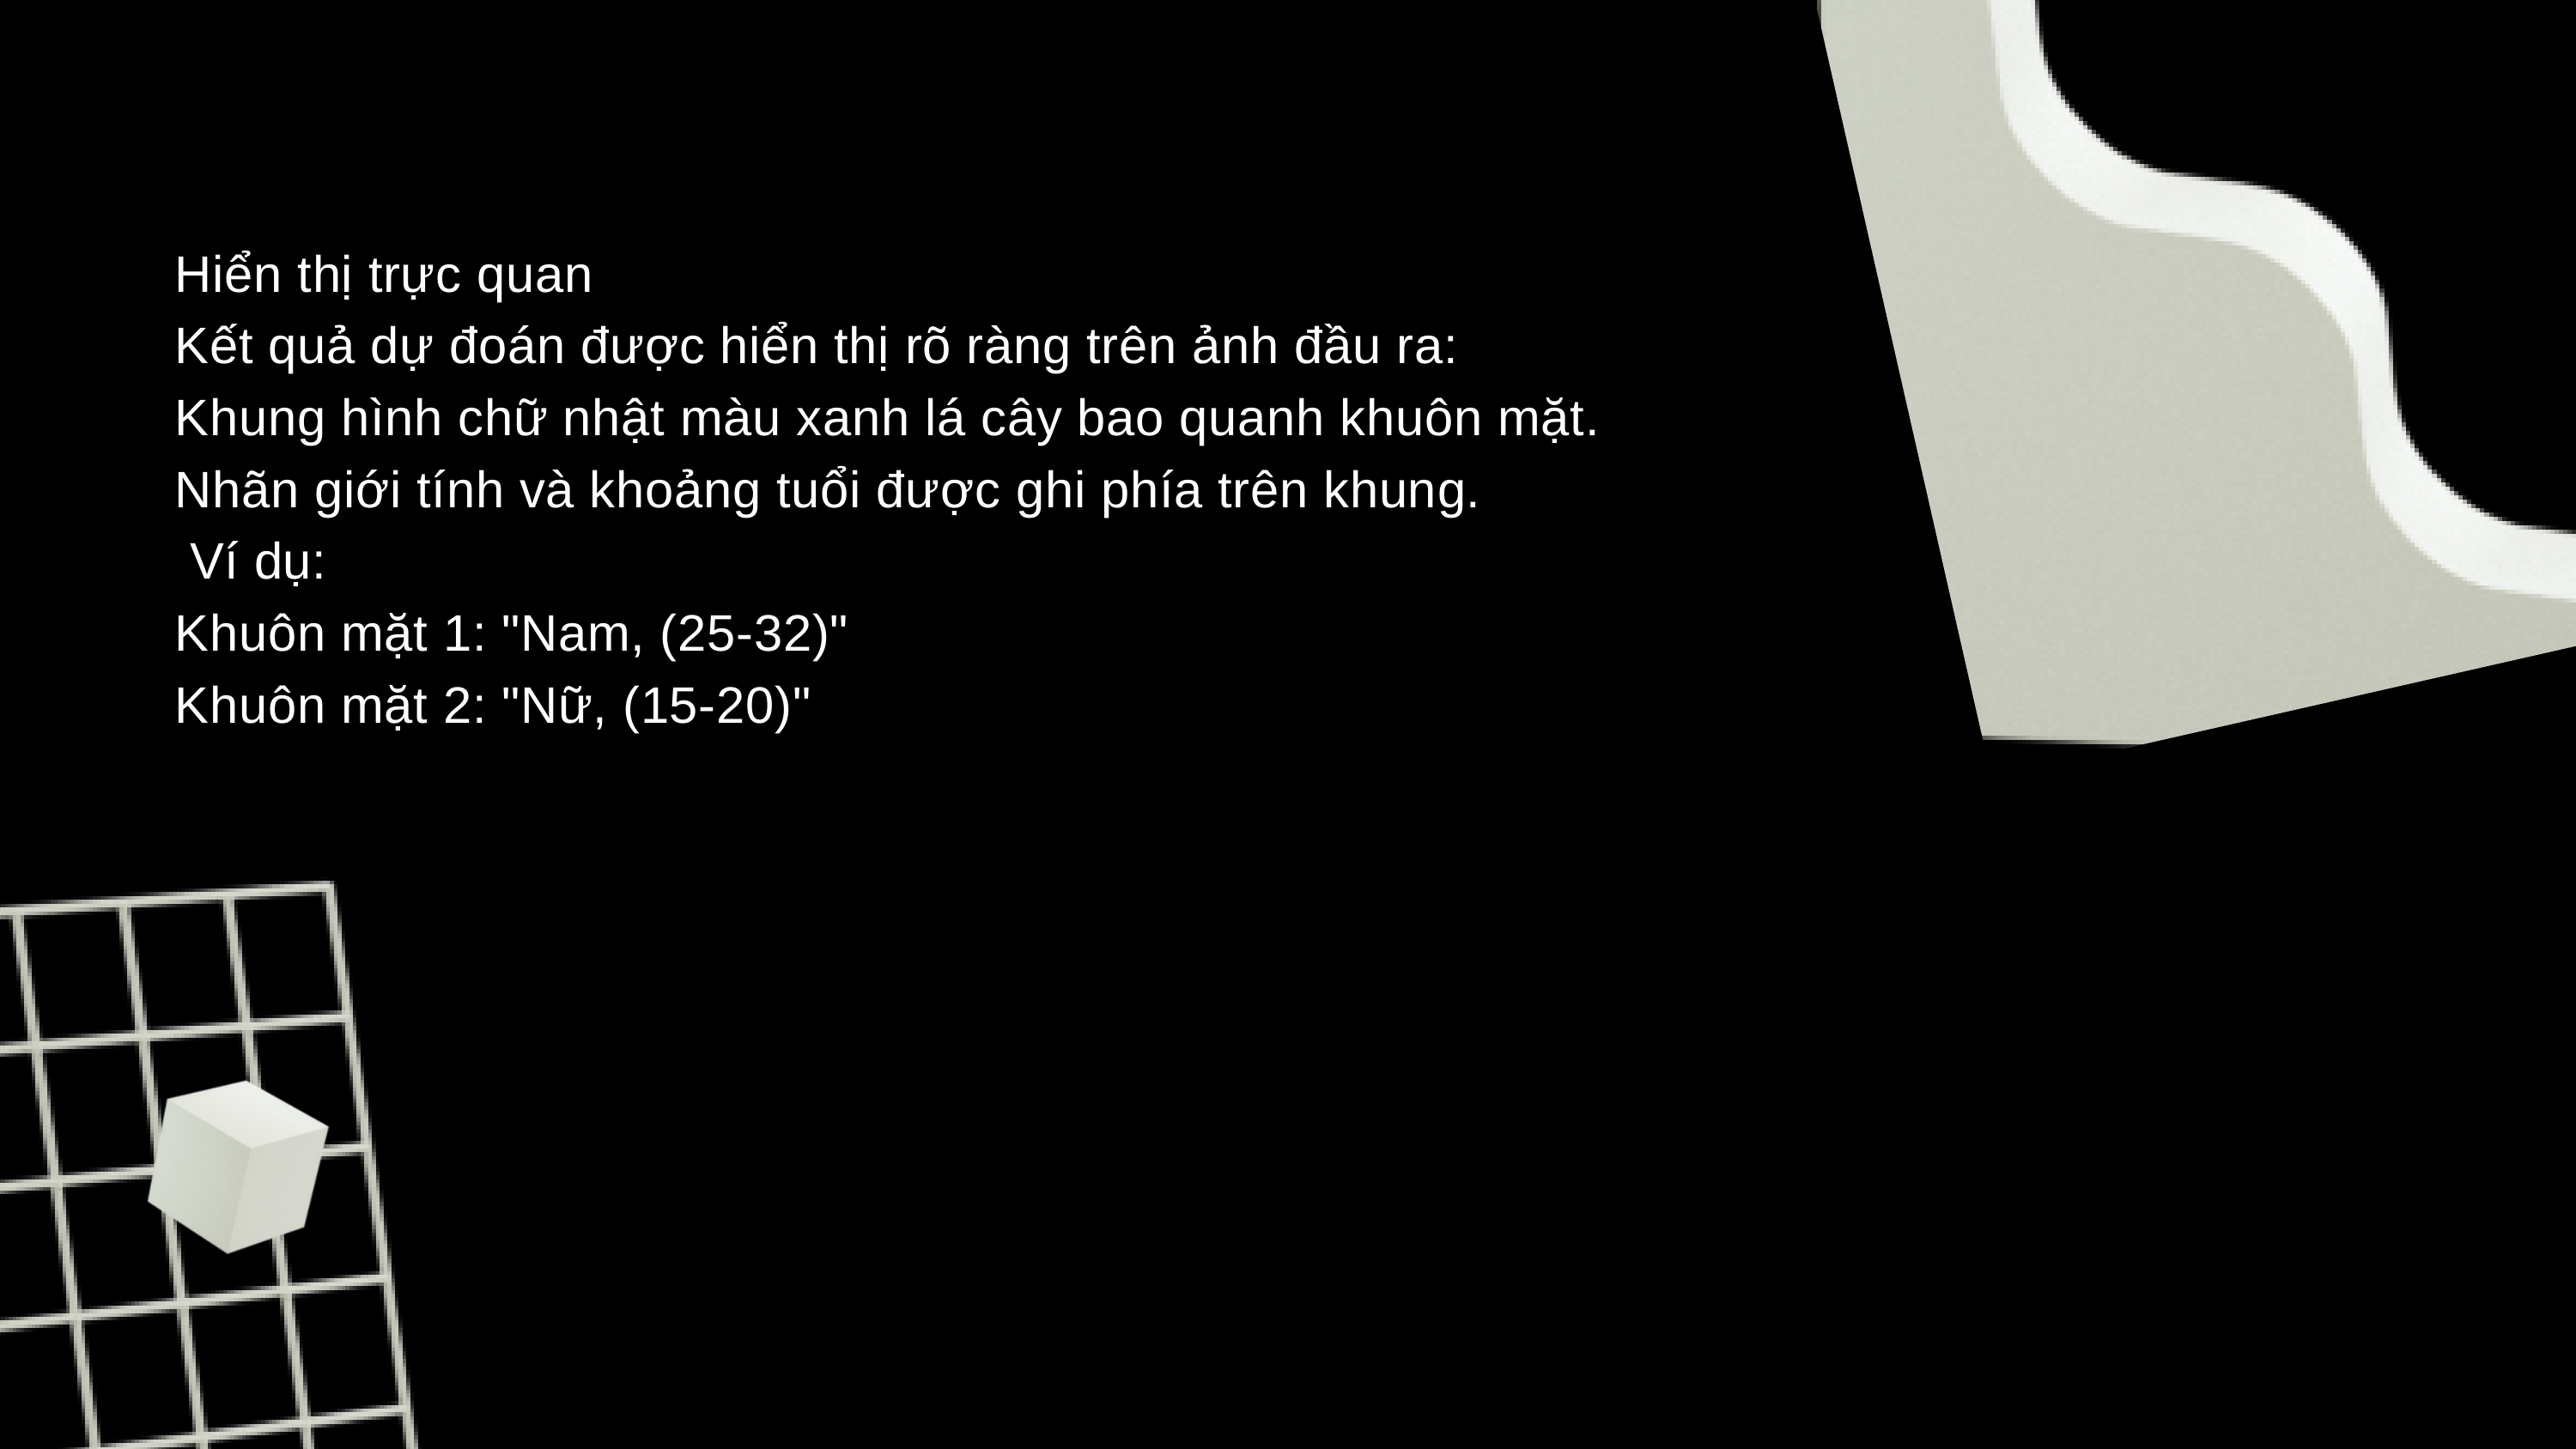

Hiển thị trực quan
Kết quả dự đoán được hiển thị rõ ràng trên ảnh đầu ra:
Khung hình chữ nhật màu xanh lá cây bao quanh khuôn mặt.
Nhãn giới tính và khoảng tuổi được ghi phía trên khung.
 Ví dụ:
Khuôn mặt 1: "Nam, (25-32)"
Khuôn mặt 2: "Nữ, (15-20)"